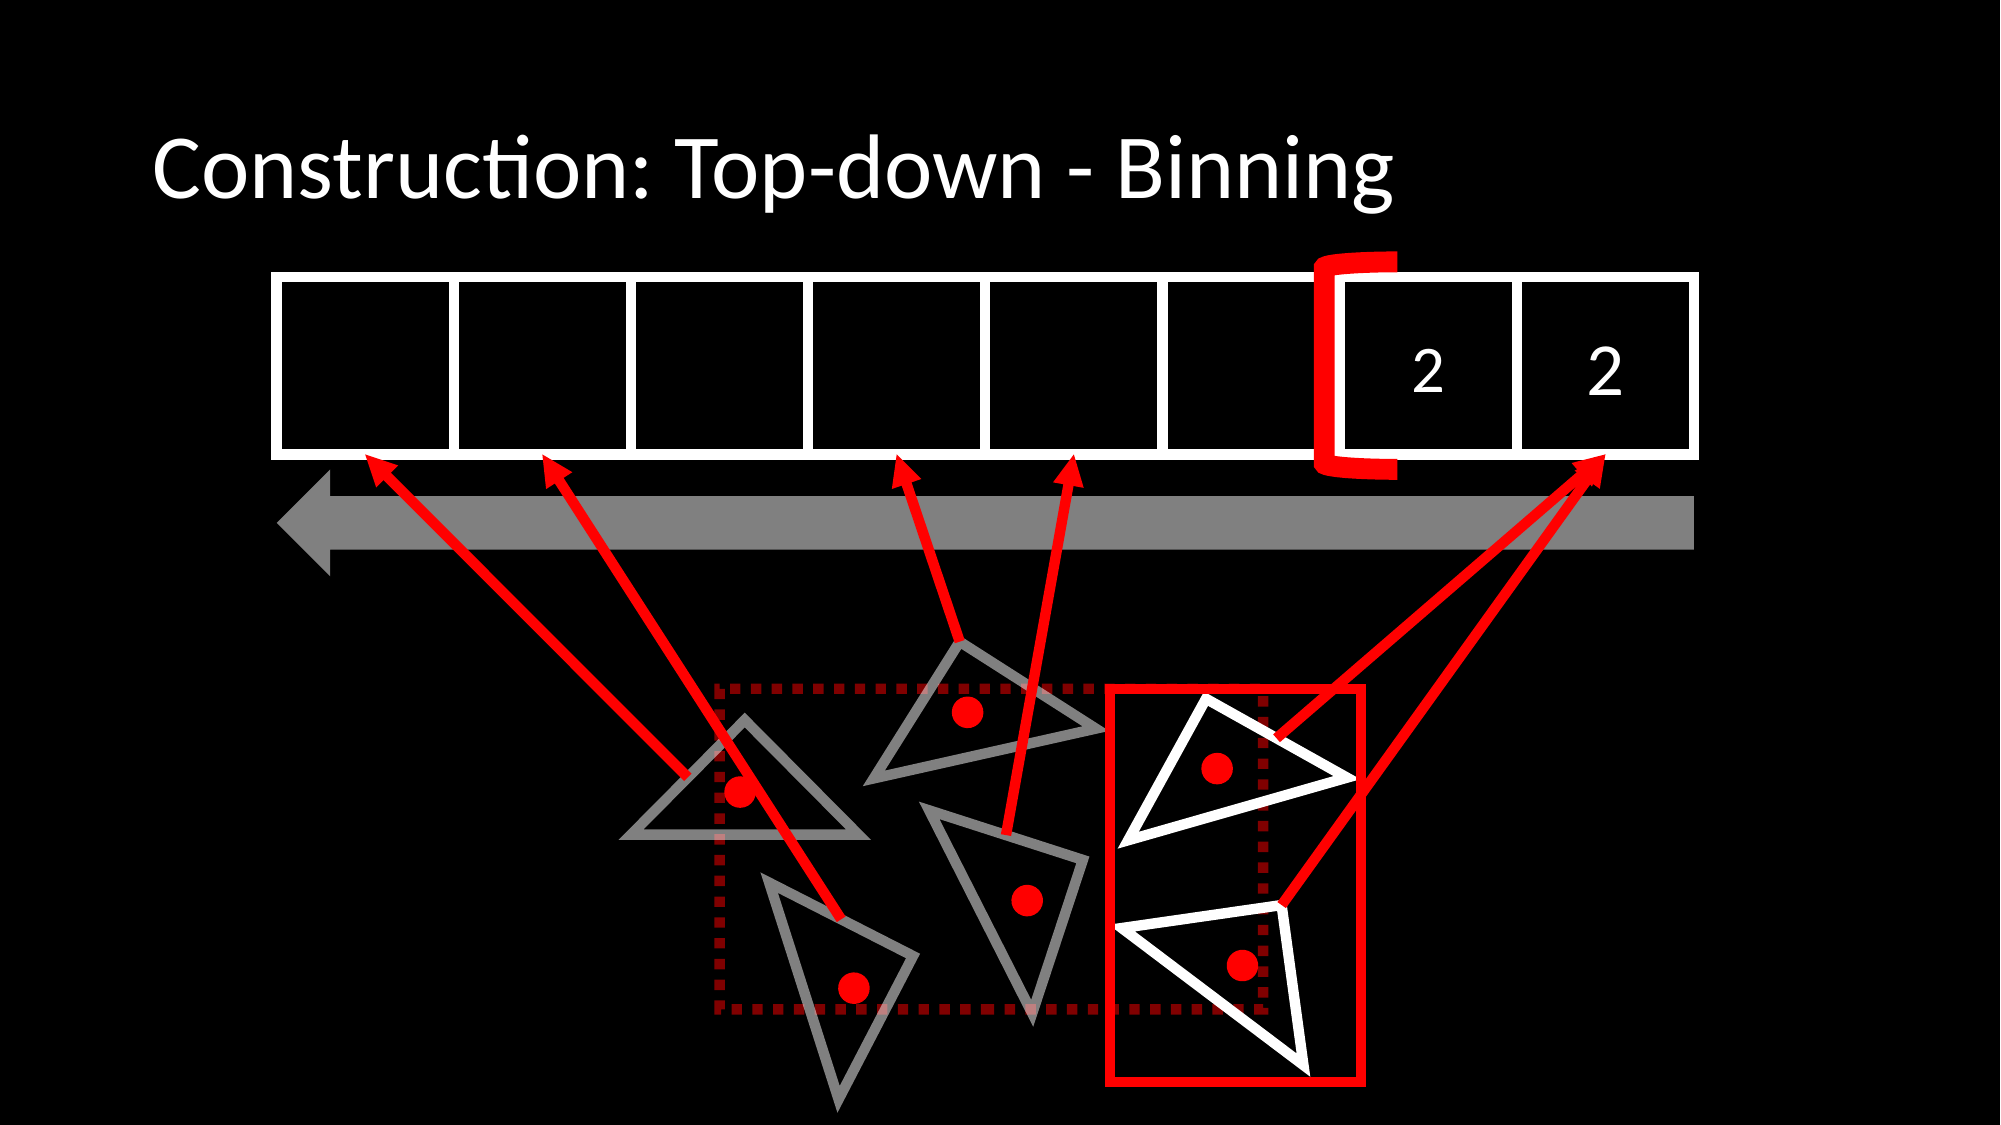

# Construction: Top-down - Binning

2
2